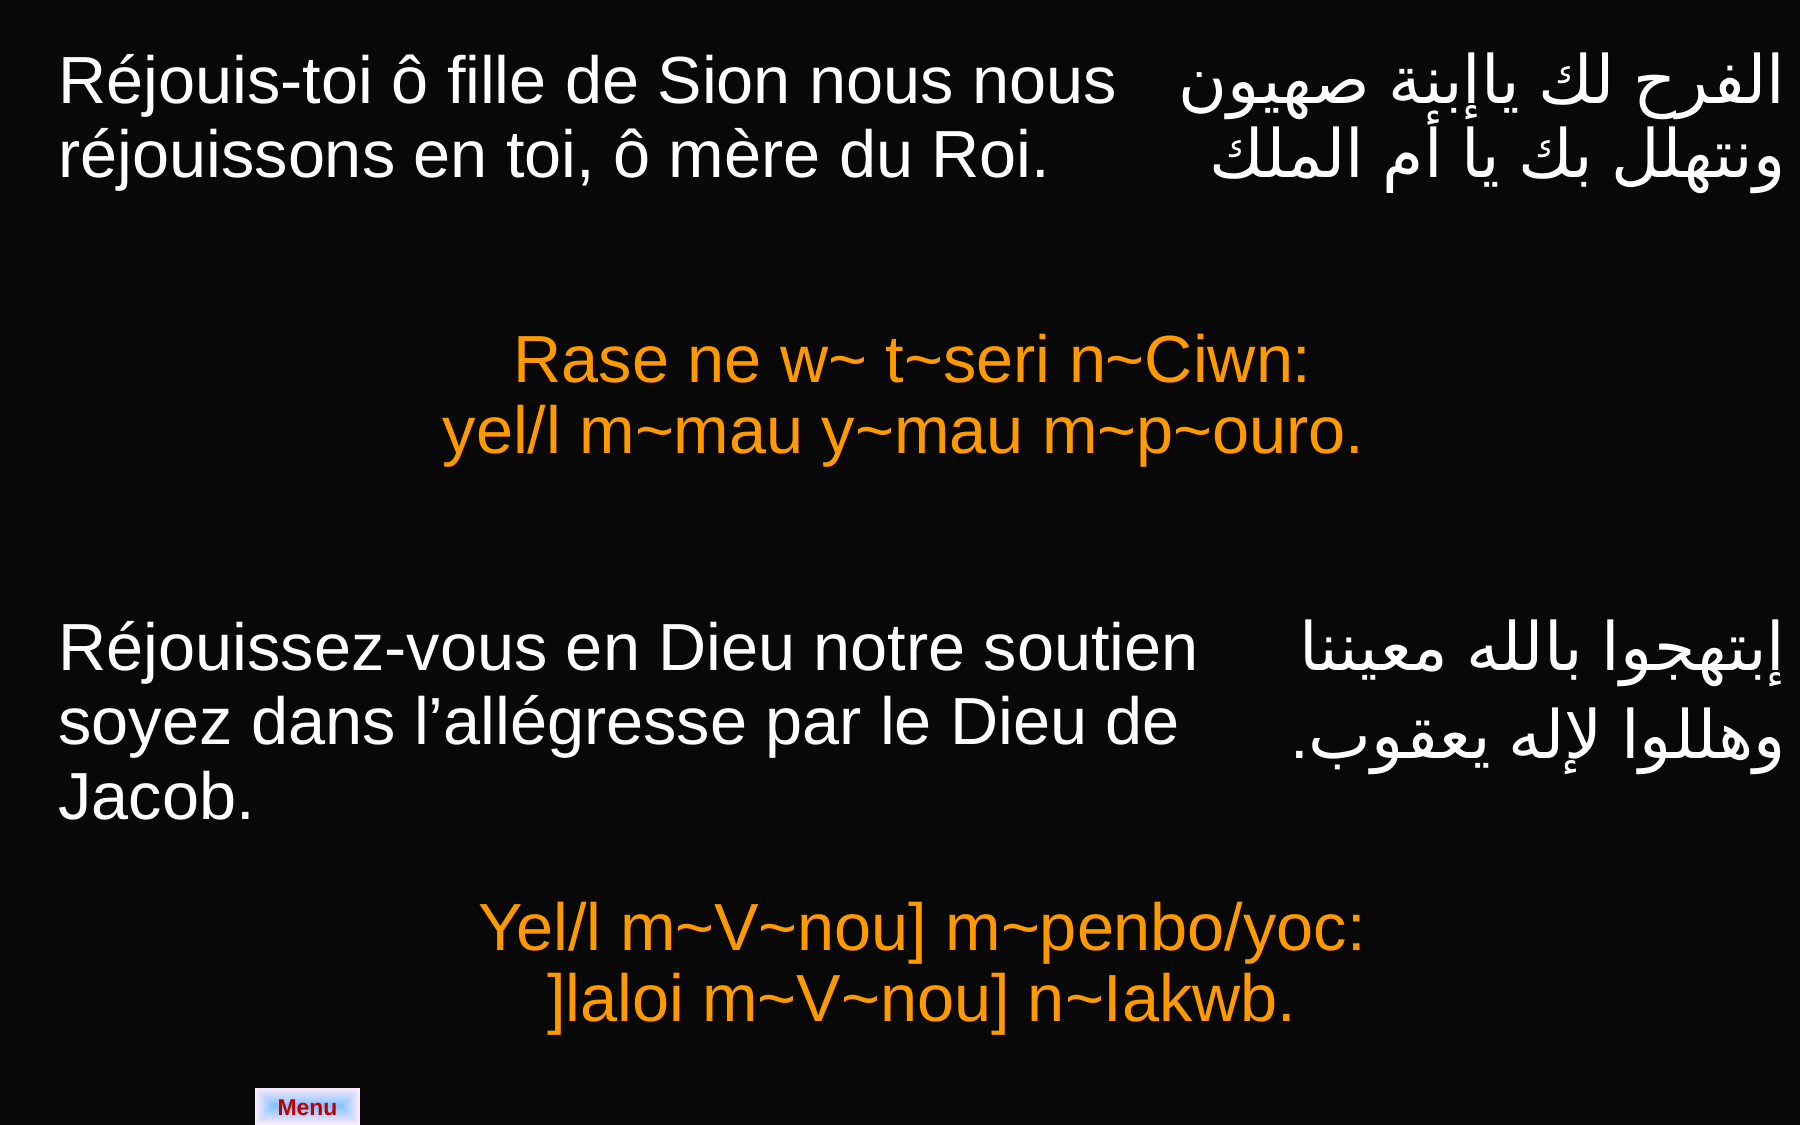

| Réjouis-toi ô fille de Sion nous nous réjouissons en toi, ô mère du Roi. | الفرح لك ياإبنة صهيون ونتهلل بك يا أم الملك |
| --- | --- |
| Rase ne w~ t~seri n~Ciwn: yel/l m~mau y~mau m~p~ouro. |  |
| Réjouissez-vous en Dieu notre soutien soyez dans l’allégresse par le Dieu de Jacob. | إبتهجوا بالله معيننا وهللوا لإله يعقوب. |
| --- | --- |
| Yel/l m~V~nou] m~penbo/yoc: ]laloi m~V~nou] n~Iakwb. |  |

Menu